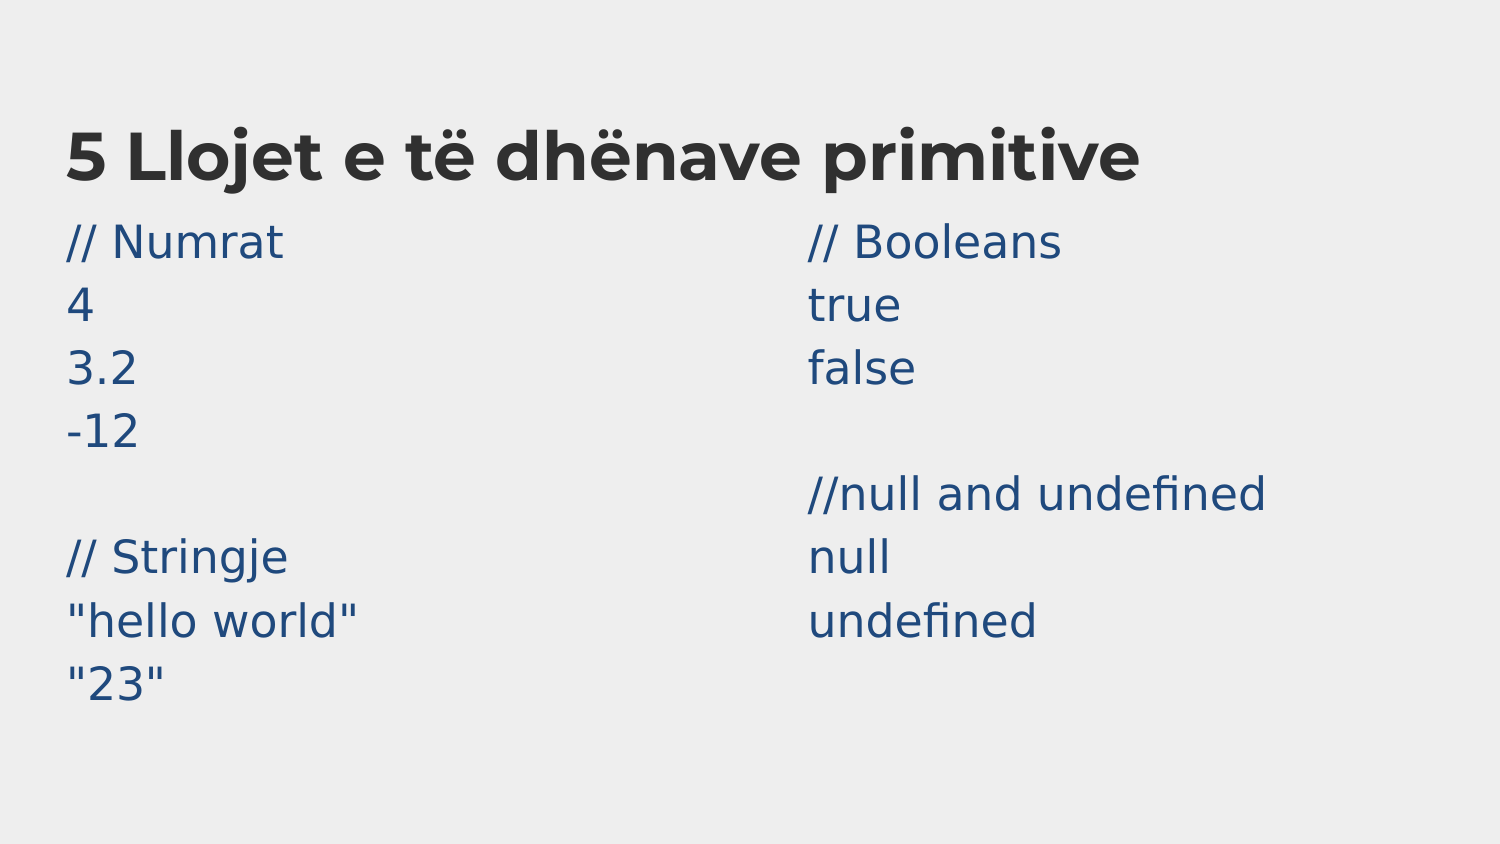

# 5 Llojet e të dhënave primitive

// Numrat
4
3.2
-12
// Stringje
"hello world"
"23"
// Booleans
true
false
//null and undefined
null
undefined